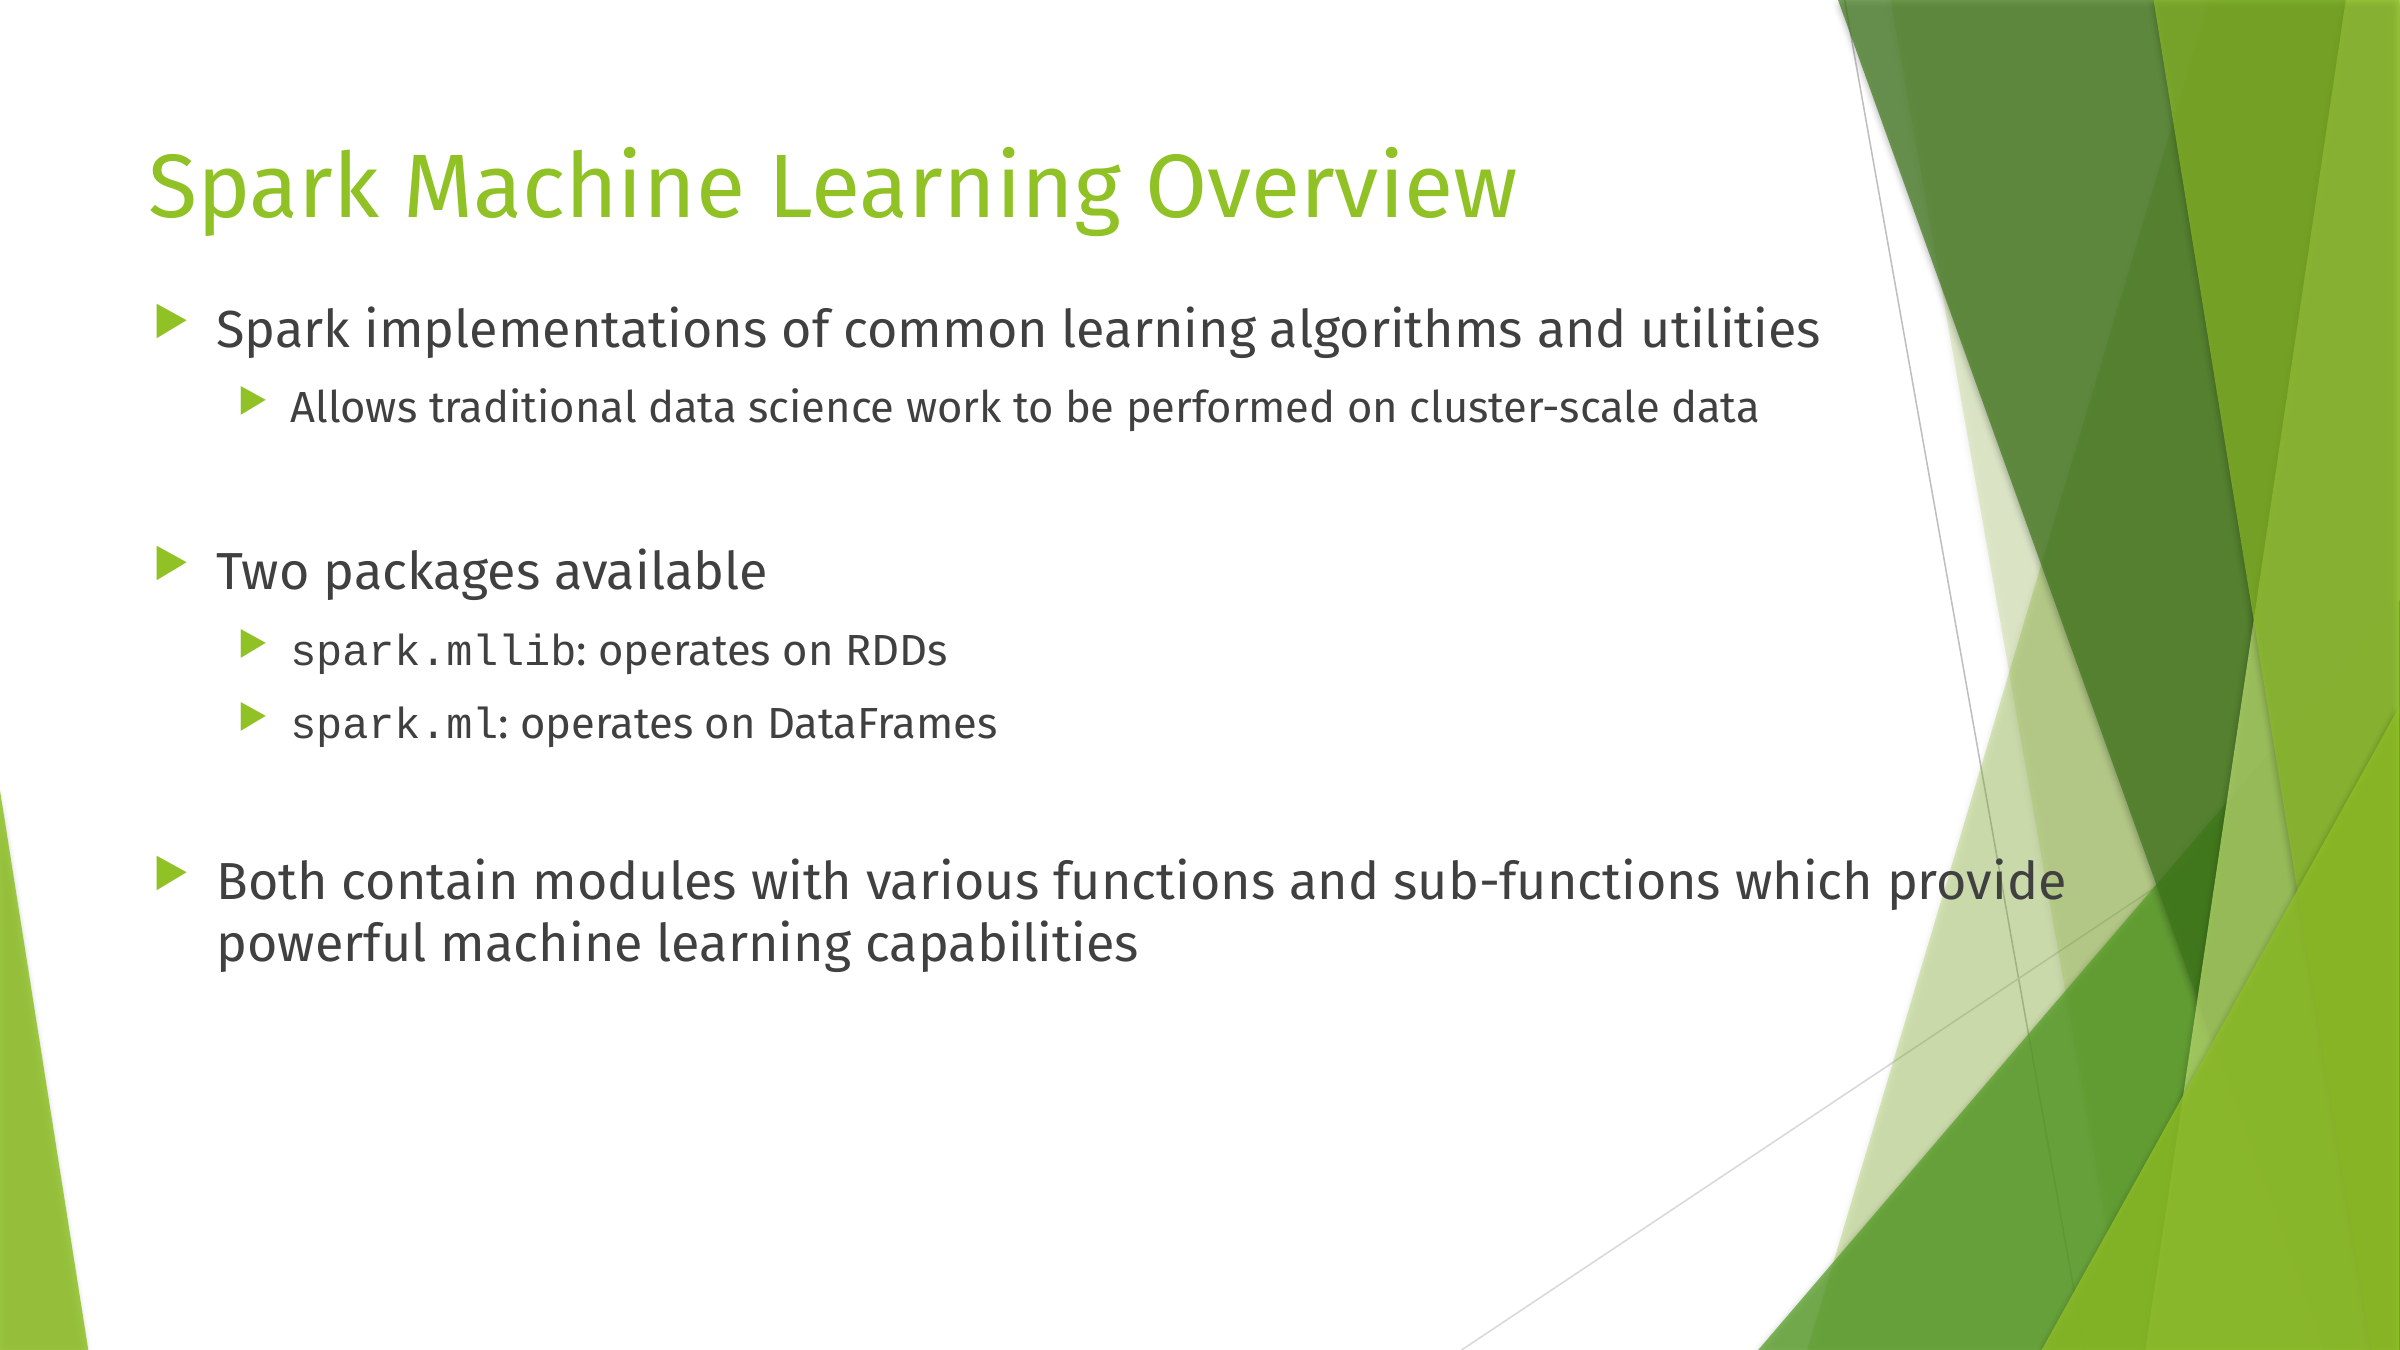

# Spark Machine Learning Overview
Spark implementations of common learning algorithms and utilities
Allows traditional data science work to be performed on cluster-scale data

Two packages available
spark.mllib: operates on RDDs
spark.ml: operates on DataFrames

Both contain modules with various functions and sub-functions which provide powerful machine learning capabilities